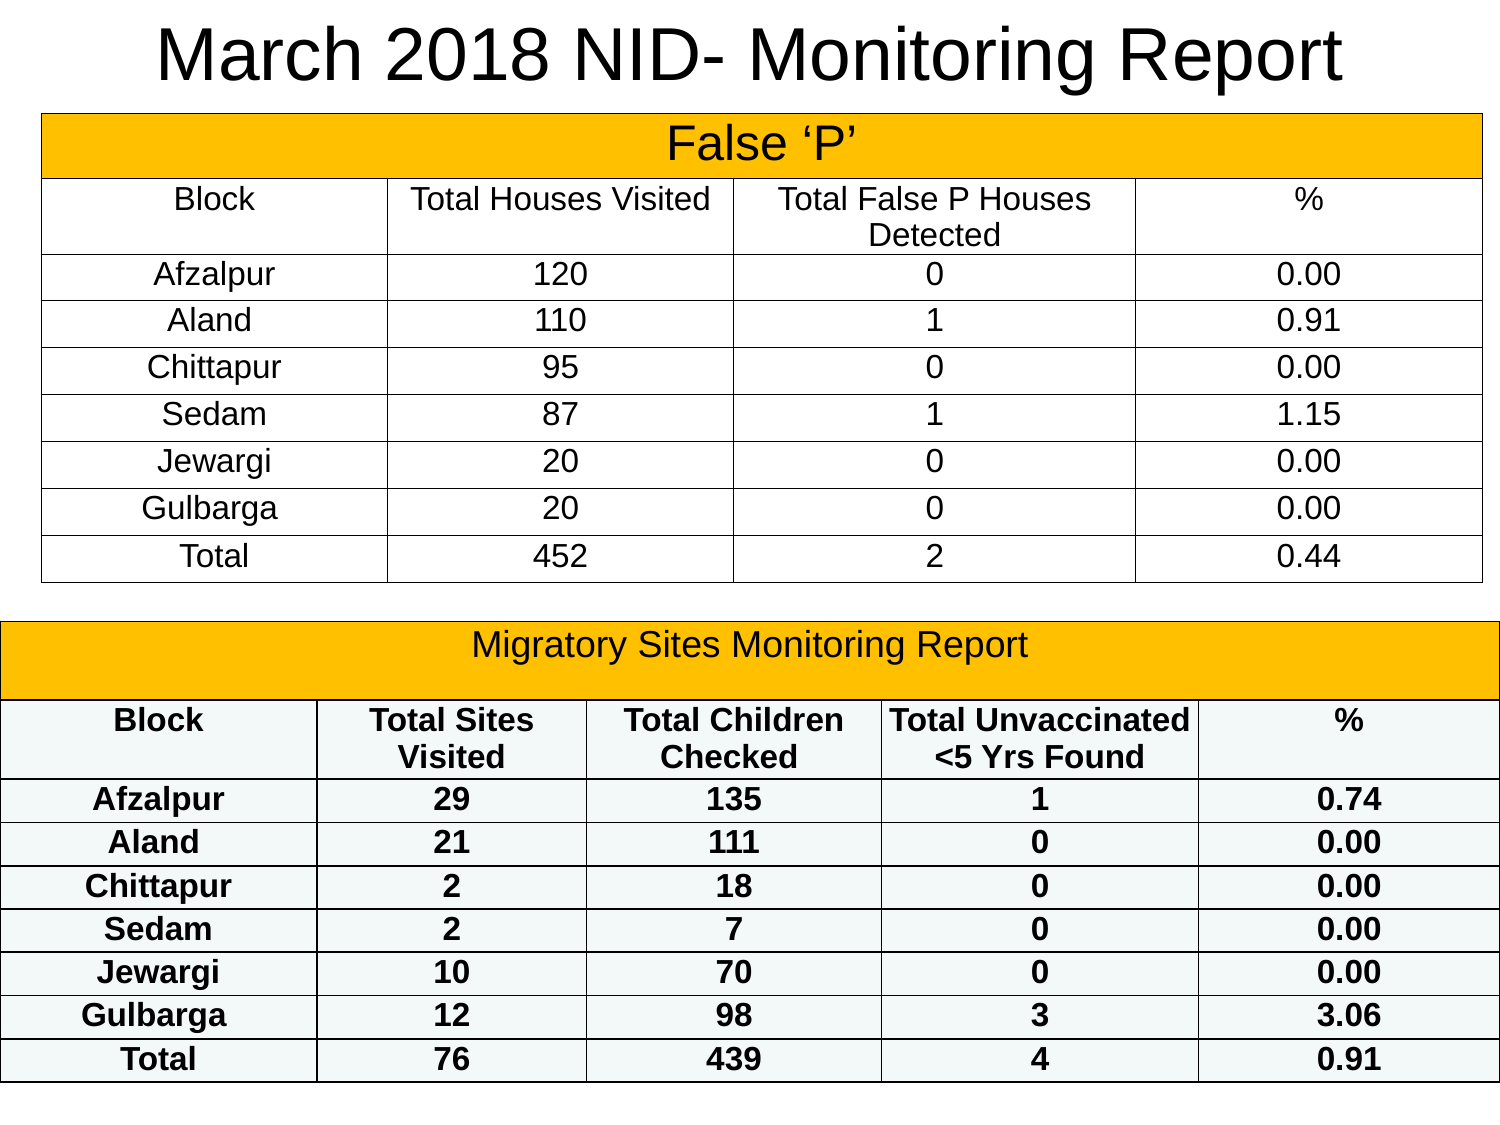

# March 2018 NID- Monitoring Report
| False ‘P’ |  |  |  |
| --- | --- | --- | --- |
| Block | Total Houses Visited | Total False P Houses Detected | % |
| Afzalpur | 120 | 0 | 0.00 |
| Aland | 110 | 1 | 0.91 |
| Chittapur | 95 | 0 | 0.00 |
| Sedam | 87 | 1 | 1.15 |
| Jewargi | 20 | 0 | 0.00 |
| Gulbarga | 20 | 0 | 0.00 |
| Total | 452 | 2 | 0.44 |
| Migratory Sites Monitoring Report |  |  |  |  |
| --- | --- | --- | --- | --- |
| Block | Total Sites Visited | Total Children Checked | Total Unvaccinated <5 Yrs Found | % |
| Afzalpur | 29 | 135 | 1 | 0.74 |
| Aland | 21 | 111 | 0 | 0.00 |
| Chittapur | 2 | 18 | 0 | 0.00 |
| Sedam | 2 | 7 | 0 | 0.00 |
| Jewargi | 10 | 70 | 0 | 0.00 |
| Gulbarga | 12 | 98 | 3 | 3.06 |
| Total | 76 | 439 | 4 | 0.91 |